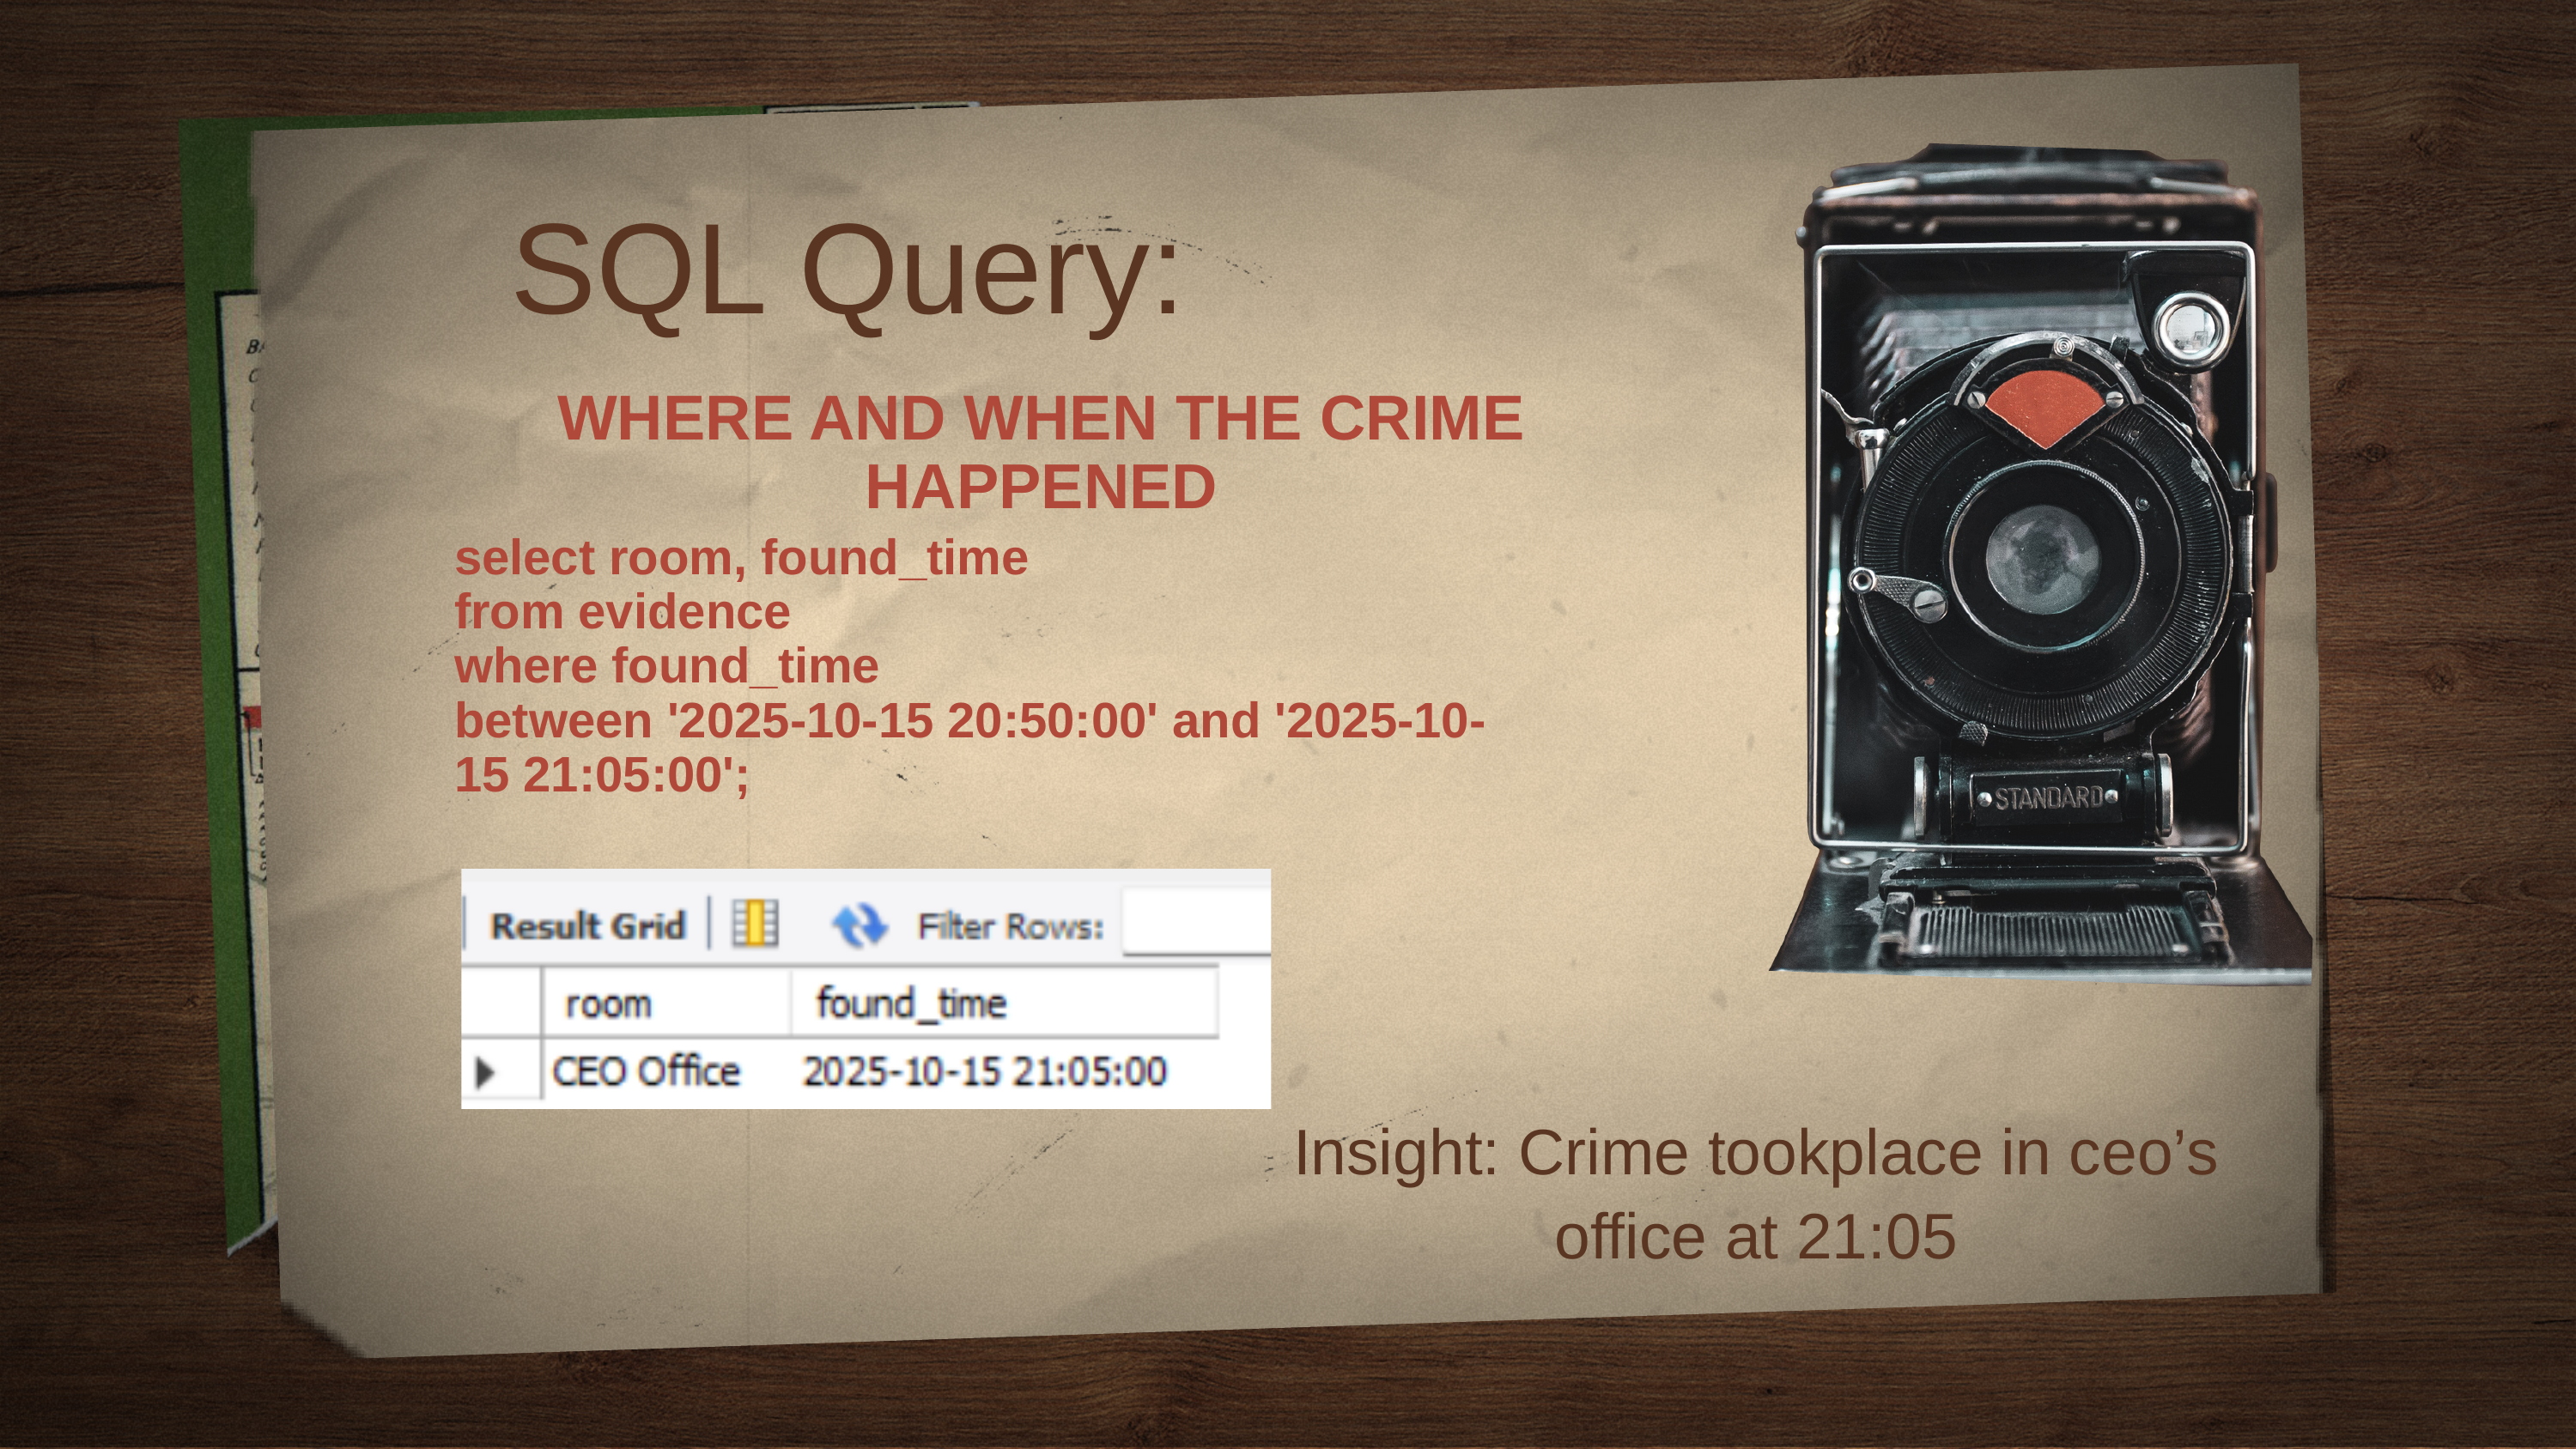

SQL Query:
WHERE AND WHEN THE CRIME HAPPENED
select room, found_time
from evidence
where found_time
between '2025-10-15 20:50:00' and '2025-10-15 21:05:00';

Insight: Crime tookplace in ceo’s office at 21:05